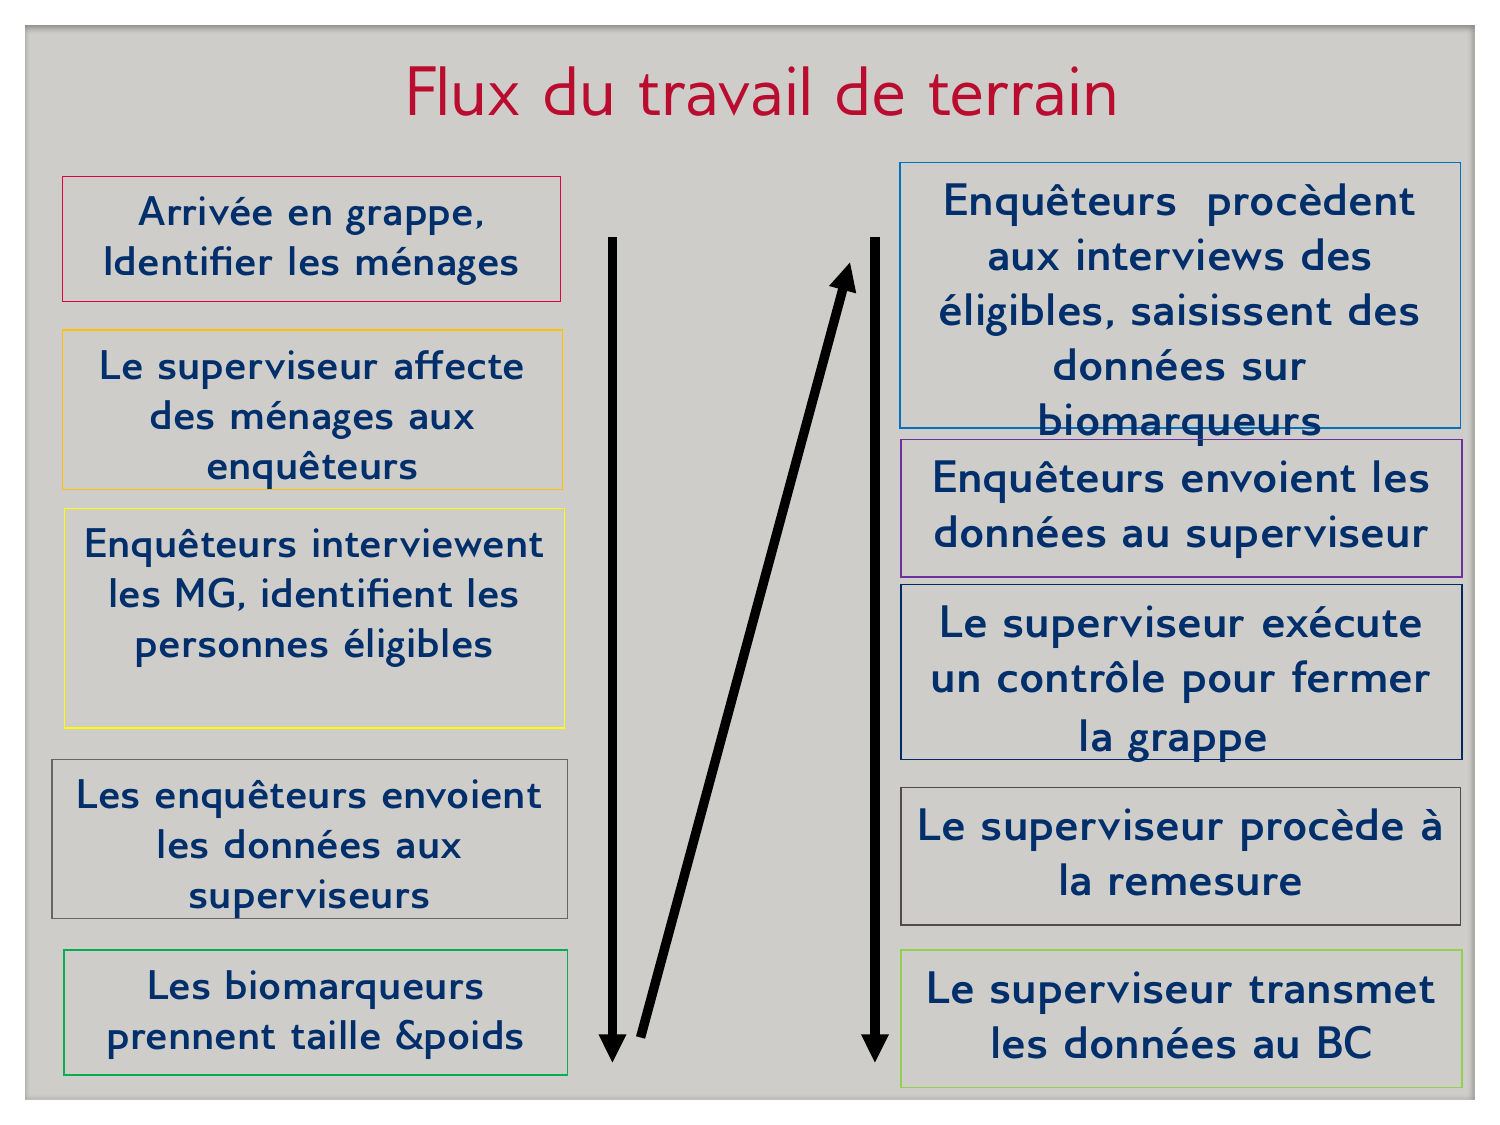

# Flux du travail de terrain
Enquêteurs  procèdent aux interviews des éligibles, saisissent des données sur biomarqueurs
Arrivée en grappe, Identifier les ménages
Le superviseur affecte des ménages aux enquêteurs
Enquêteurs envoient les données au superviseur
Enquêteurs interviewent les MG, identifient les personnes éligibles
Le superviseur exécute un contrôle pour fermer la grappe
Les enquêteurs envoient les données aux superviseurs
Le superviseur procède à la remesure
Les biomarqueurs prennent taille &poids
Le superviseur transmet les données au BC